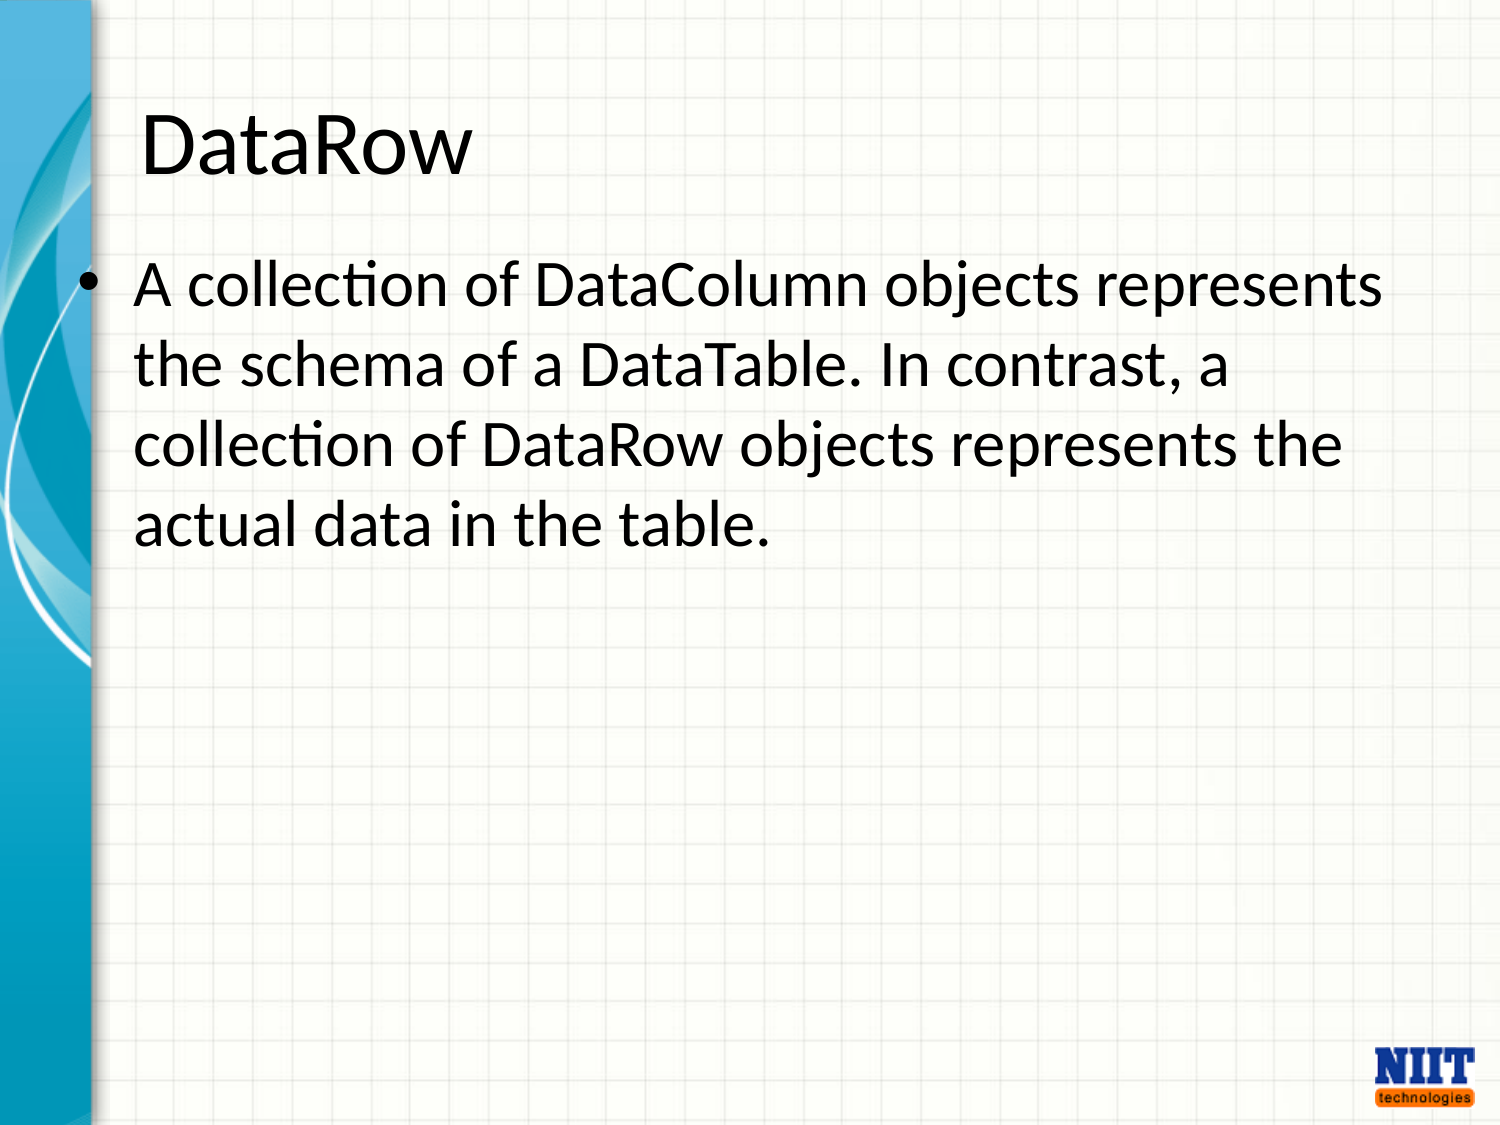

# DataRow
A collection of DataColumn objects represents the schema of a DataTable. In contrast, a collection of DataRow objects represents the actual data in the table.